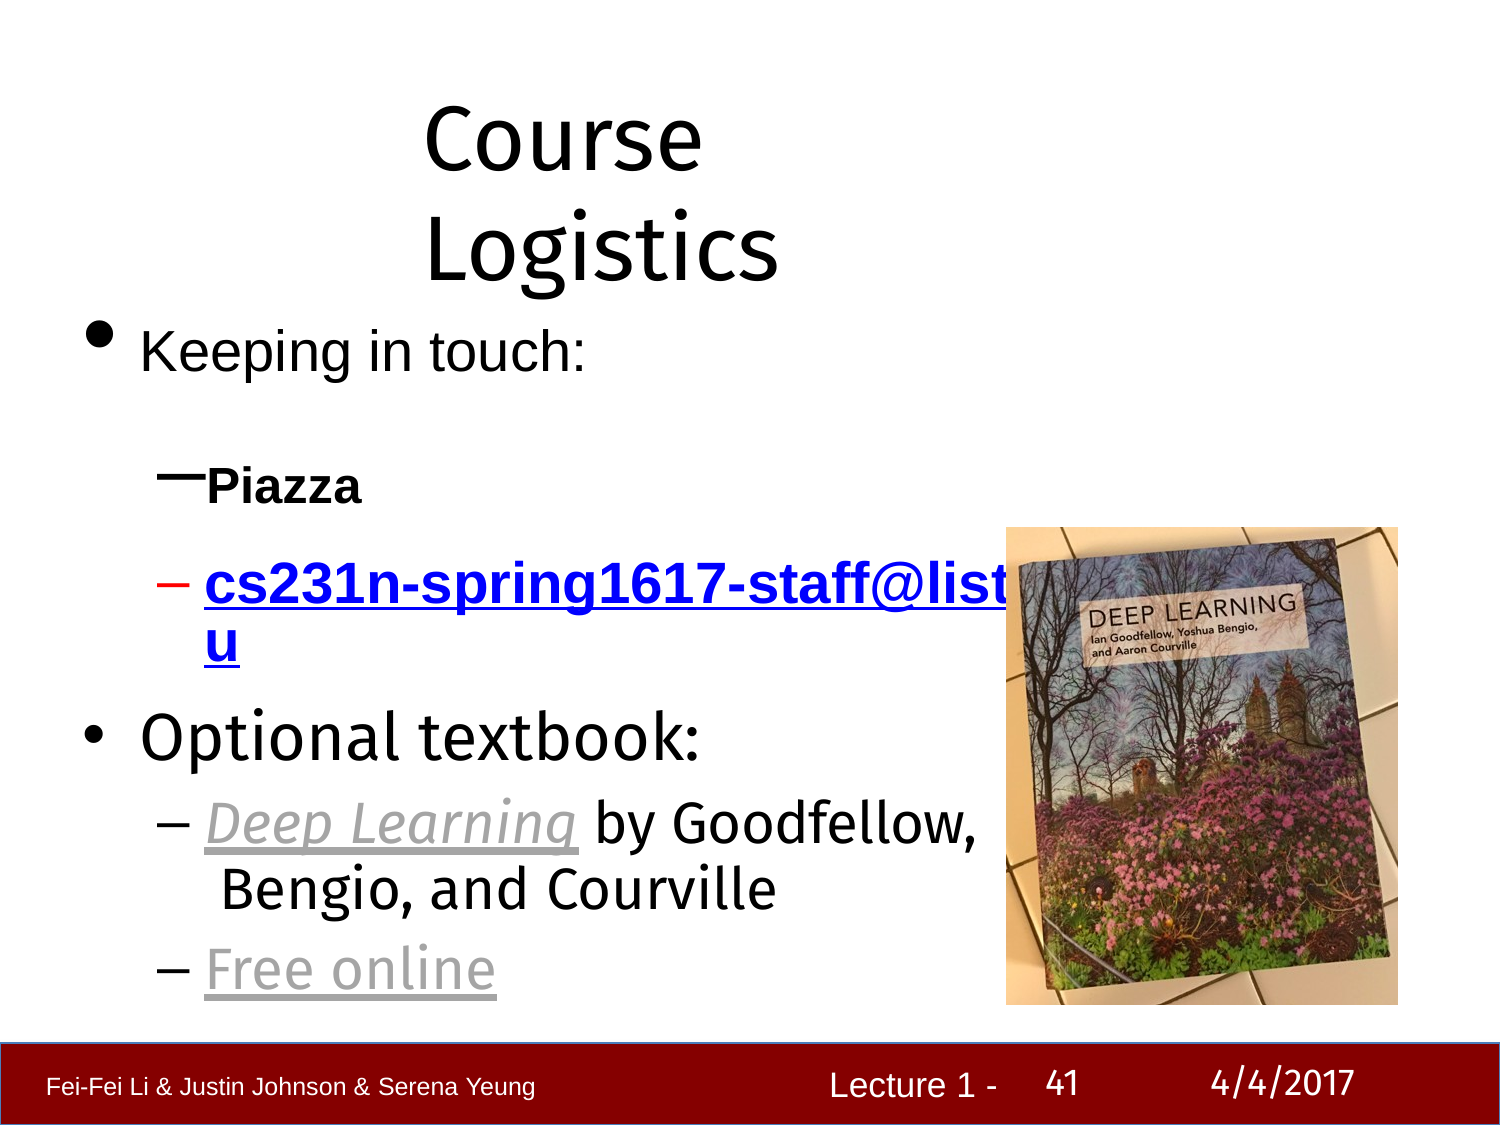

# Course	Logistics
Keeping in touch:
Piazza
cs231n-spring1617-staff@lists.stanford.edu
Optional textbook:
Deep Learning by Goodfellow,  Bengio, and Courville
Free online

41
4/4/2017
Lecture 1 -
Fei-Fei Li & Justin Johnson & Serena Yeung